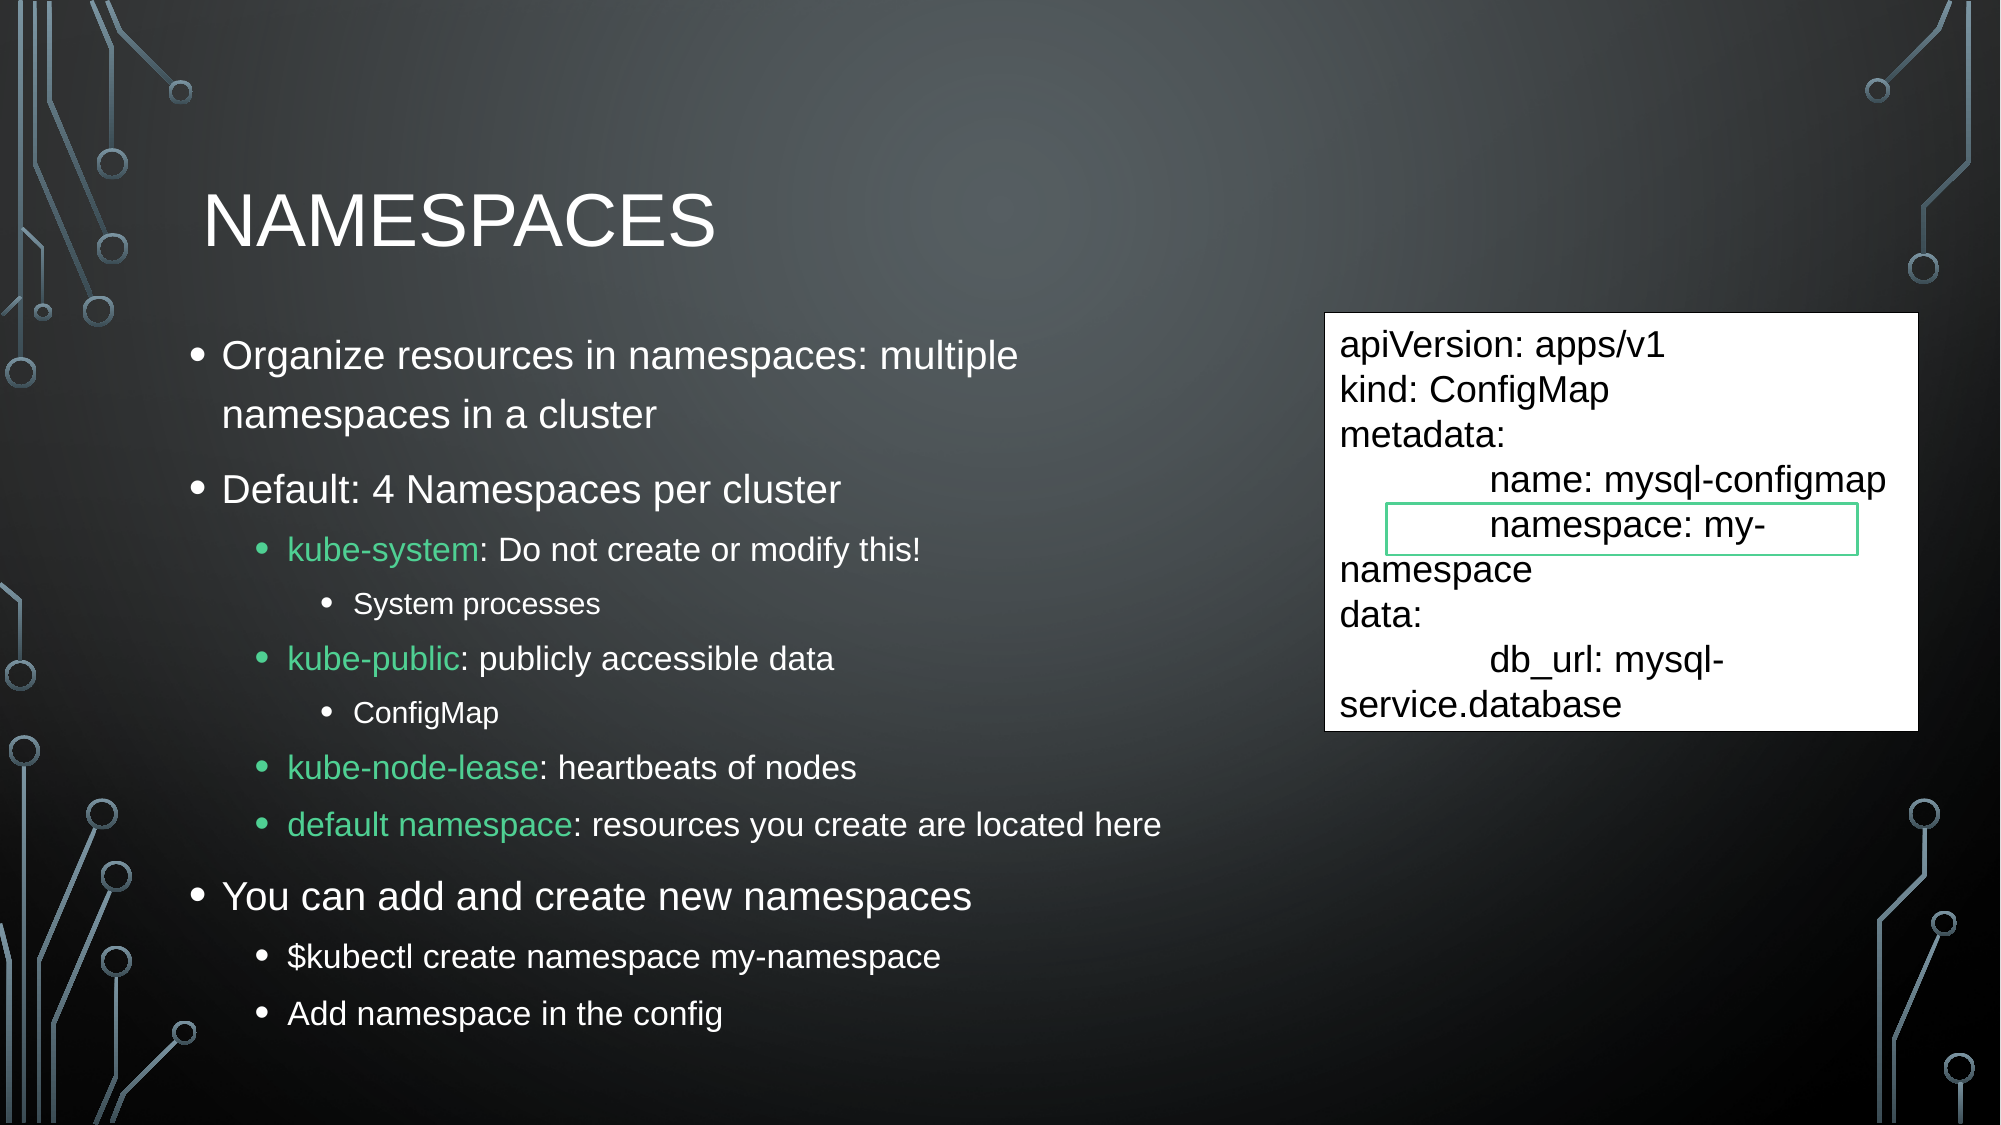

# Namespaces
Organize resources in namespaces: multiple namespaces in a cluster
Default: 4 Namespaces per cluster
kube-system: Do not create or modify this!
System processes
kube-public: publicly accessible data
ConfigMap
kube-node-lease: heartbeats of nodes
default namespace: resources you create are located here
You can add and create new namespaces
$kubectl create namespace my-namespace
Add namespace in the config
apiVersion: apps/v1
kind: ConfigMap
metadata:
	name: mysql-configmap
	namespace: my-namespace
data:
	db_url: mysql-service.database